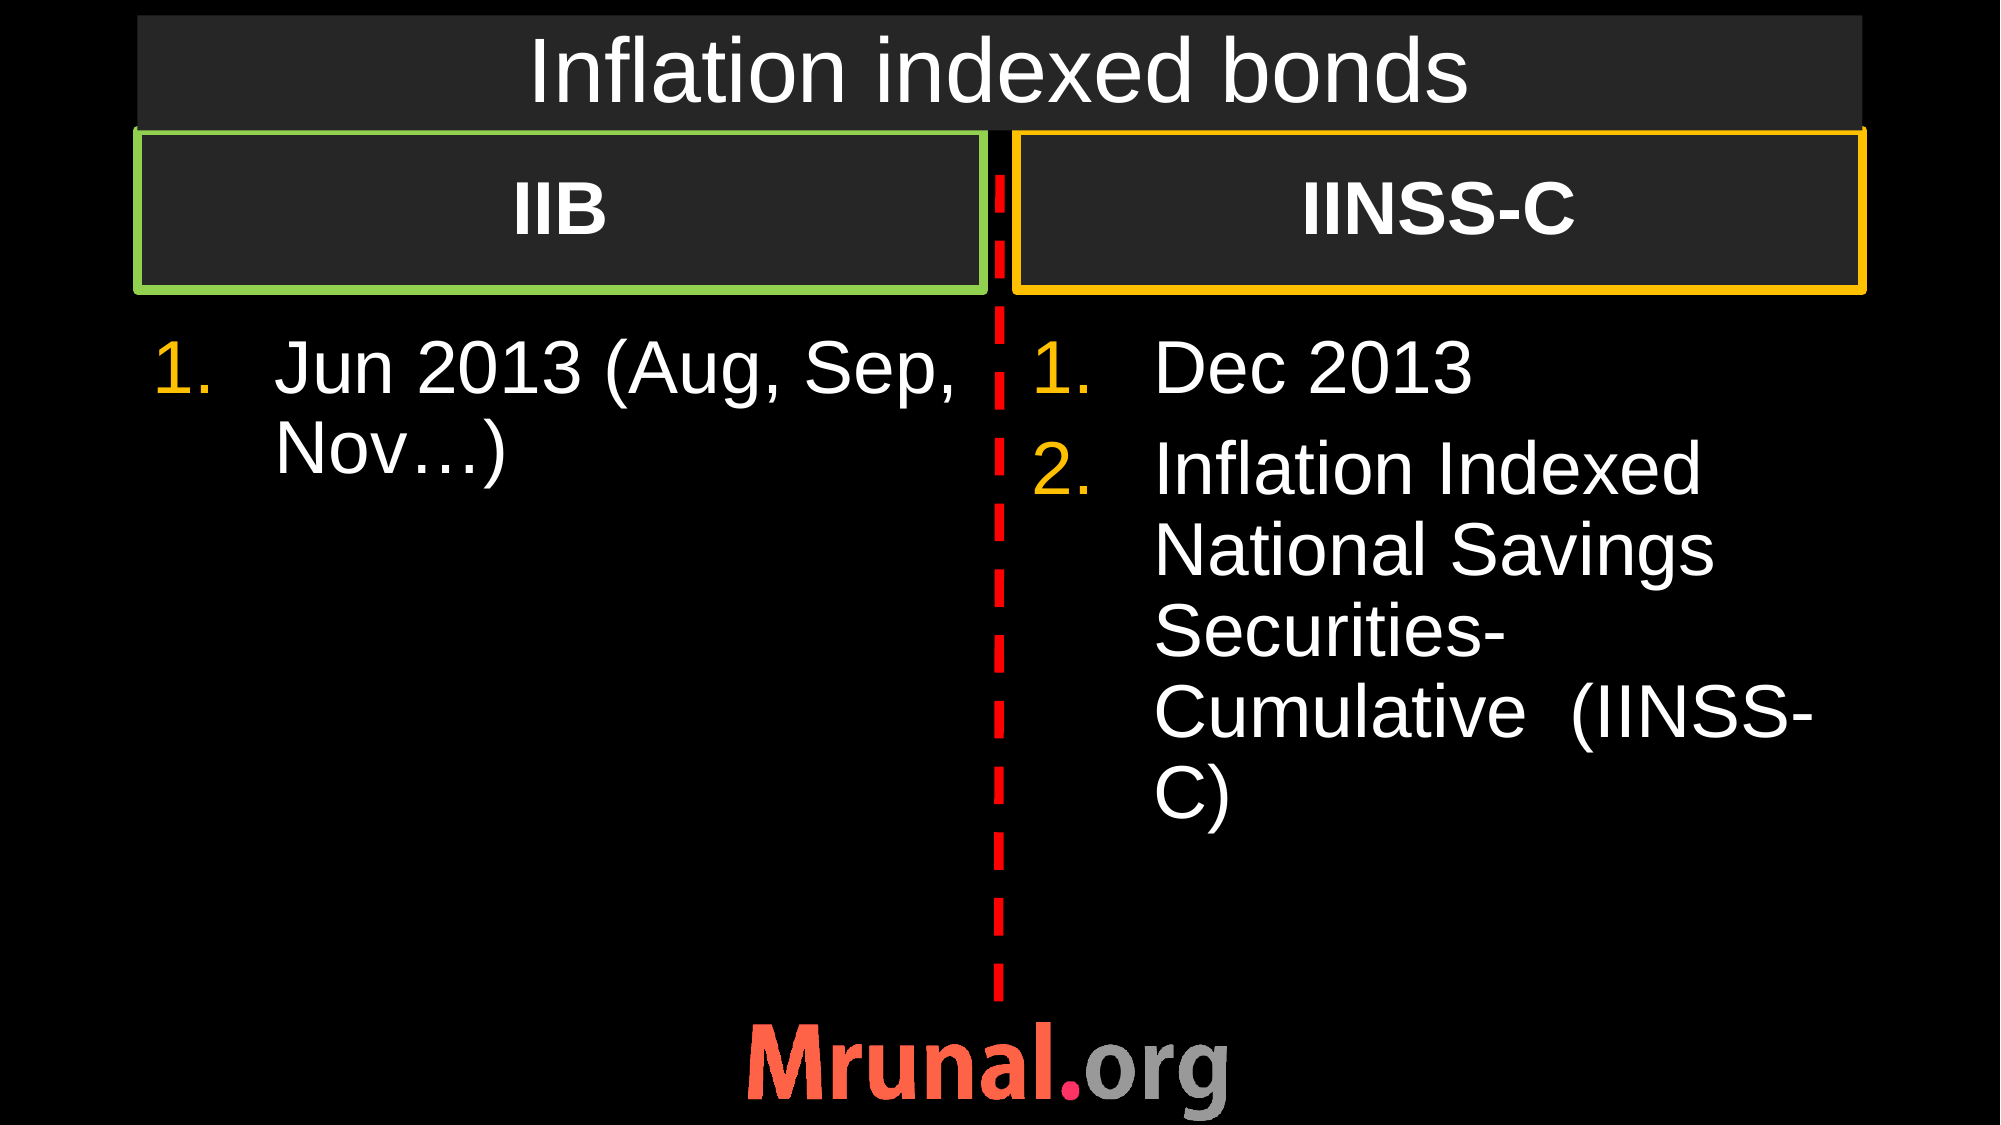

# Inflation indexed bonds
IIB
IINSS-C
Jun 2013 (Aug, Sep, Nov…)

Dec 2013
Inflation Indexed National Savings  Securities-Cumulative  (IINSS-C)